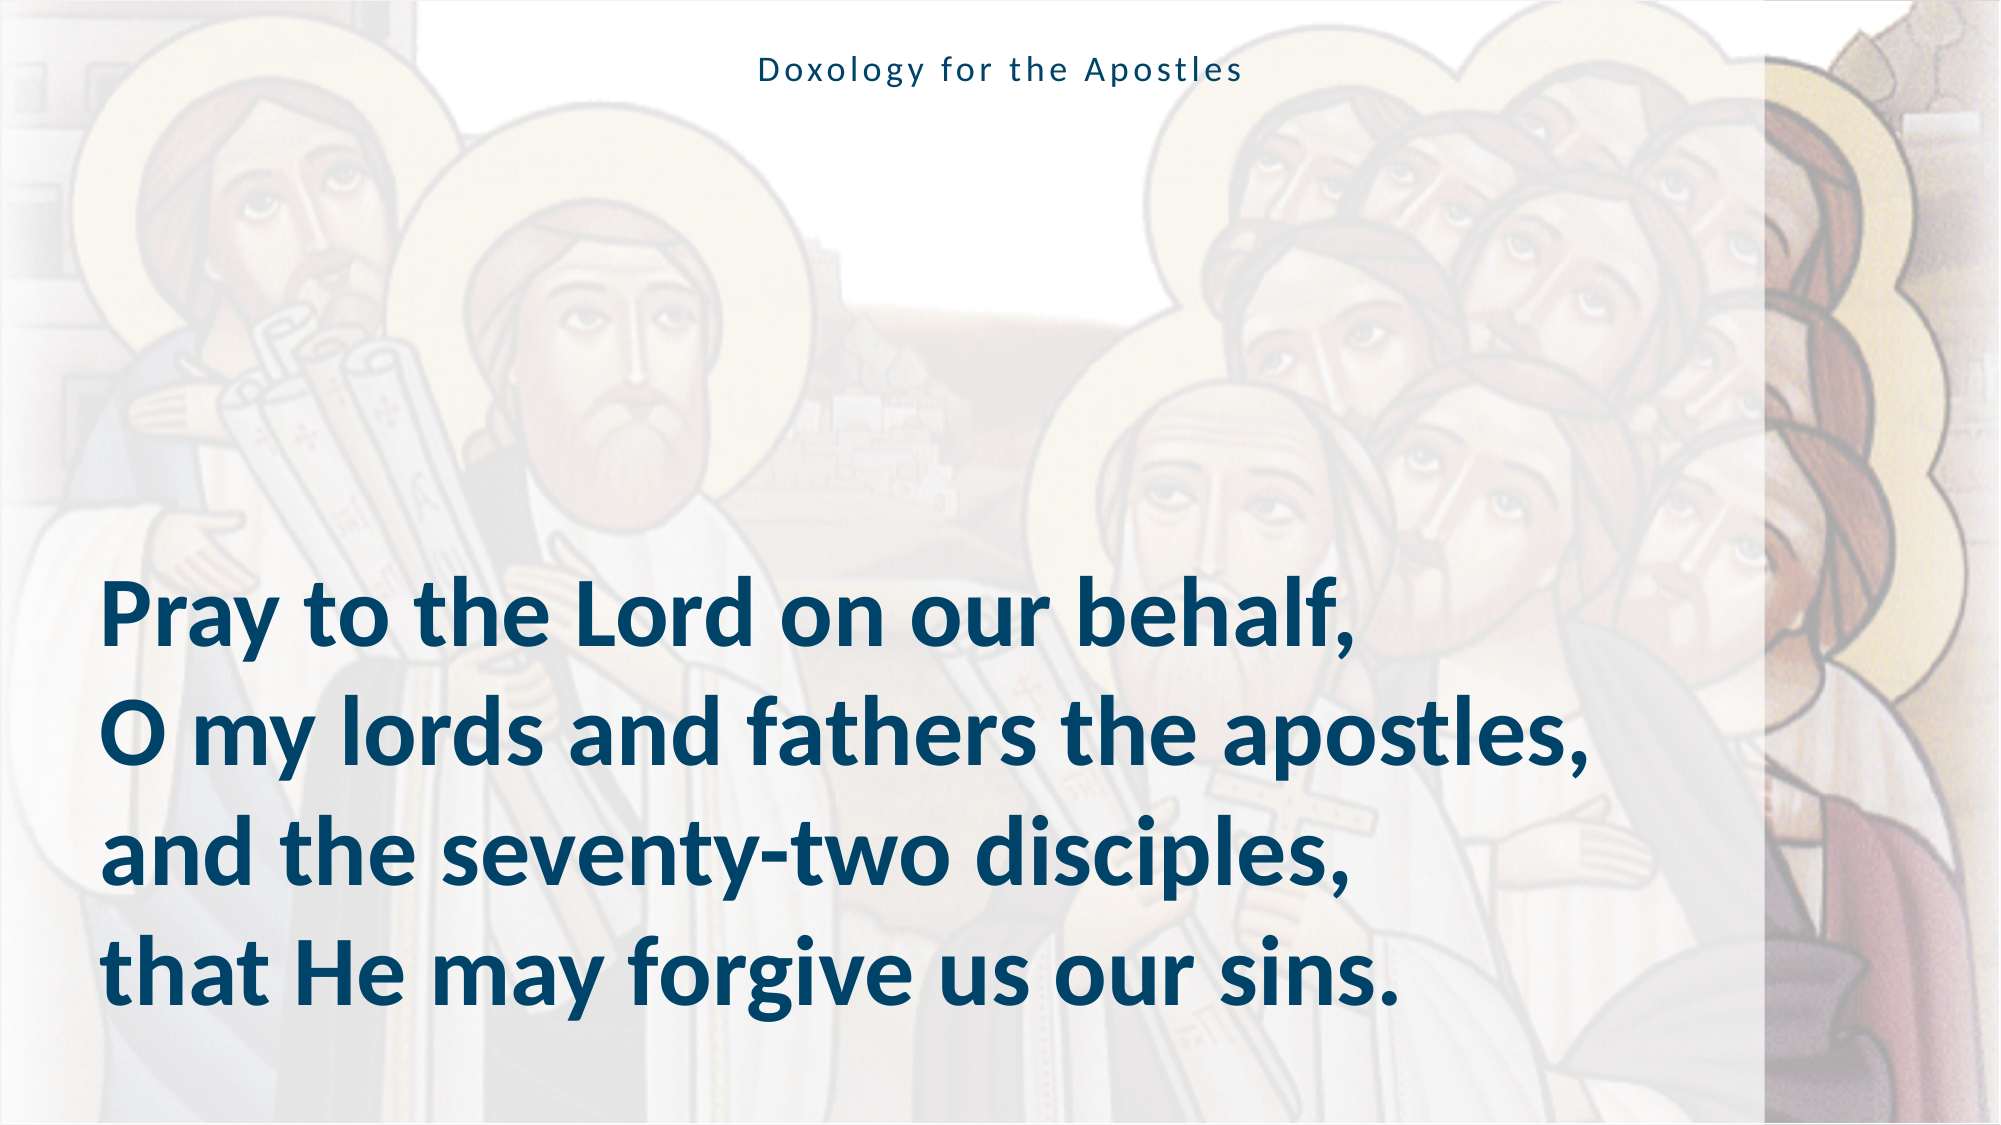

Doxology for the Apostles

Pray to the Lord on our behalf,
O my lords and fathers the apostles,
and the seventy-two disciples,
that He may forgive us our sins.